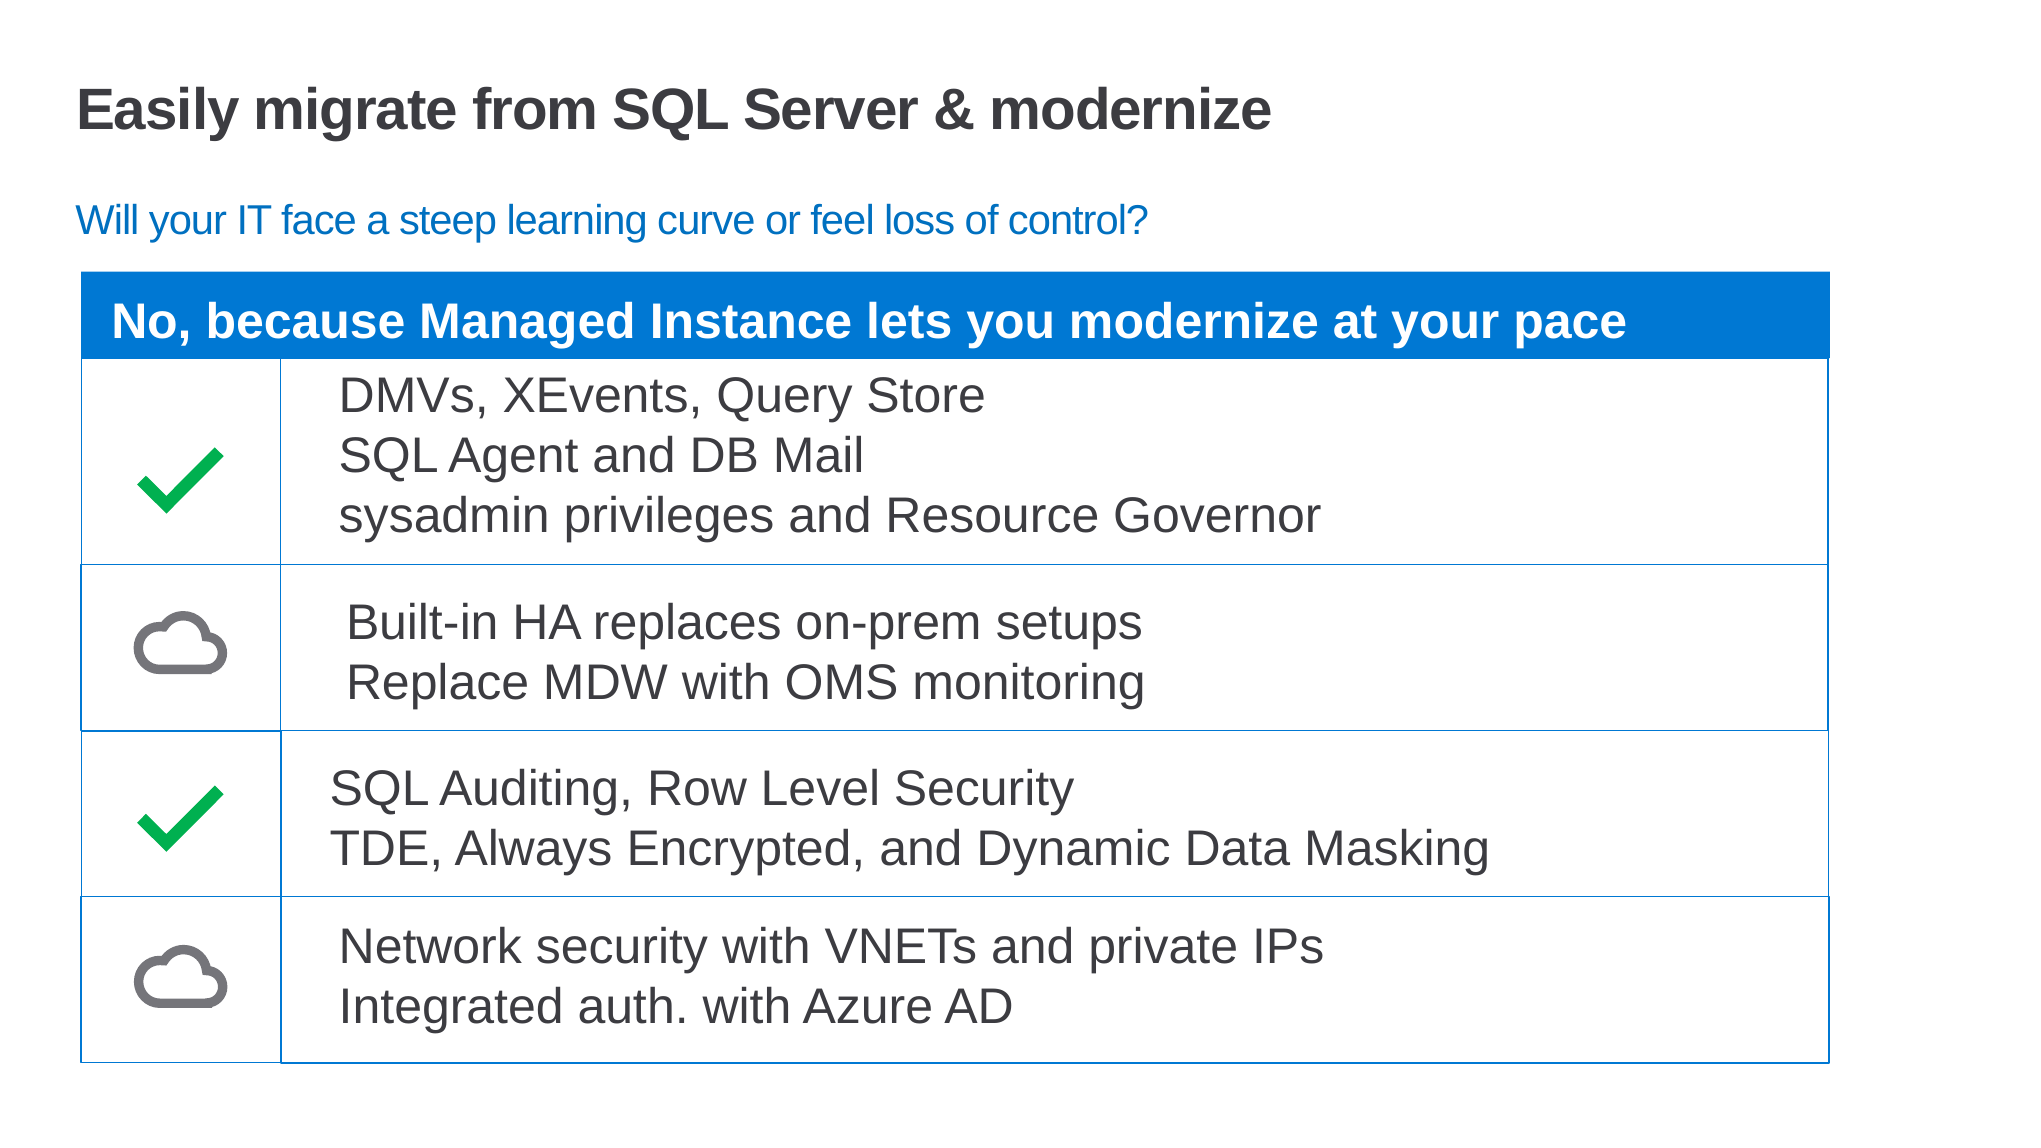

# Easily migrate from SQL Server & modernize
Will your IT face a steep learning curve or feel loss of control?
No, because Managed Instance lets you modernize at your pace

DMVs, XEvents, Query Store
SQL Agent and DB Mail
sysadmin privileges and Resource Governor

Built-in HA replaces on-prem setups
Replace MDW with OMS monitoring

SQL Auditing, Row Level Security
TDE, Always Encrypted, and Dynamic Data Masking

Network security with VNETs and private IPs
Integrated auth. with Azure AD